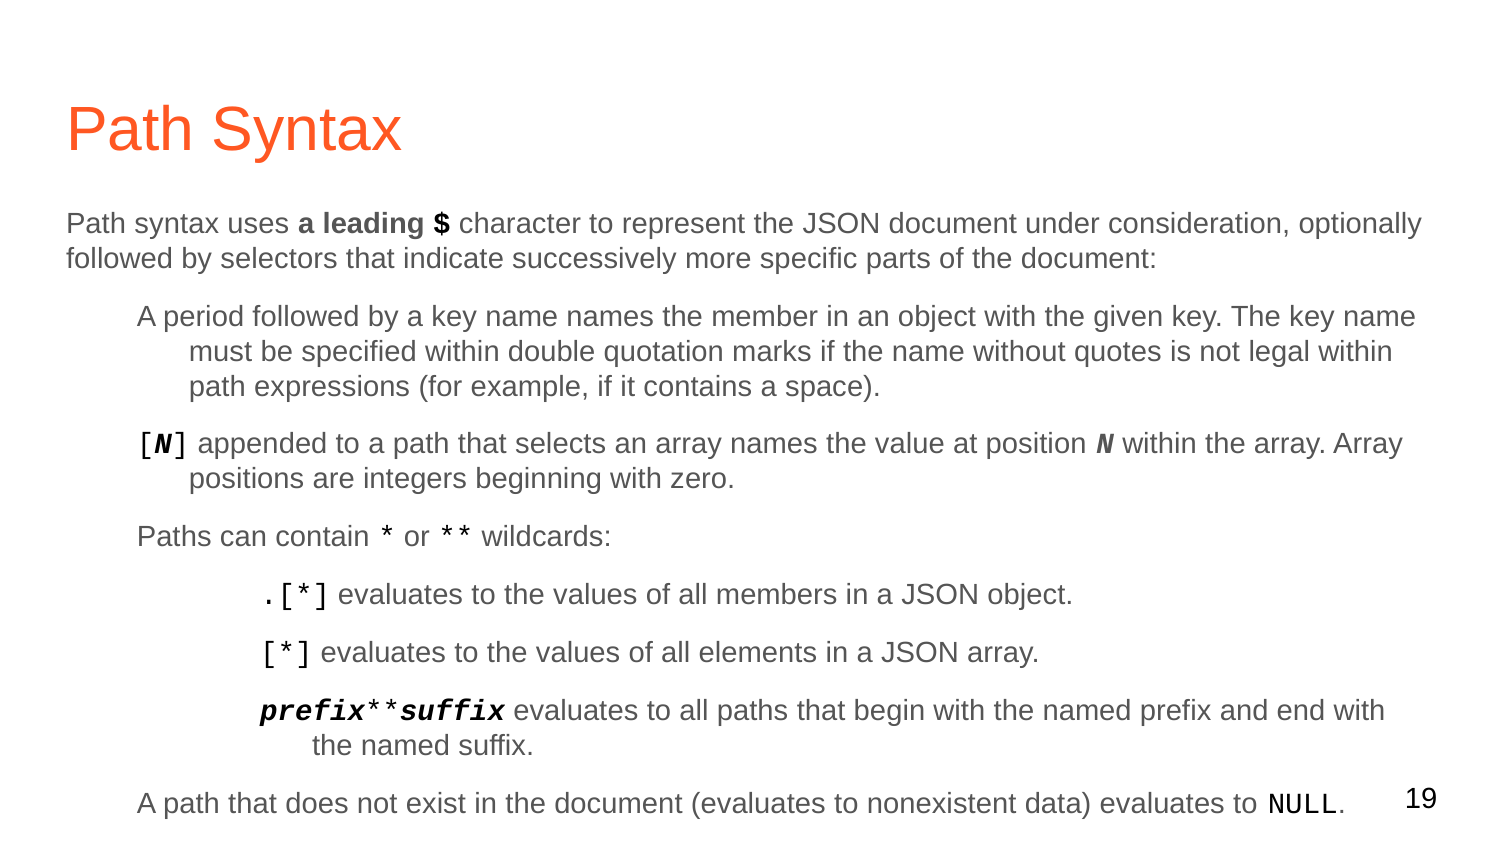

# Path Syntax
Path syntax uses a leading $ character to represent the JSON document under consideration, optionally followed by selectors that indicate successively more specific parts of the document:
A period followed by a key name names the member in an object with the given key. The key name must be specified within double quotation marks if the name without quotes is not legal within path expressions (for example, if it contains a space).
[N] appended to a path that selects an array names the value at position N within the array. Array positions are integers beginning with zero.
Paths can contain * or ** wildcards:
.[*] evaluates to the values of all members in a JSON object.
[*] evaluates to the values of all elements in a JSON array.
prefix**suffix evaluates to all paths that begin with the named prefix and end with the named suffix.
A path that does not exist in the document (evaluates to nonexistent data) evaluates to NULL.

19